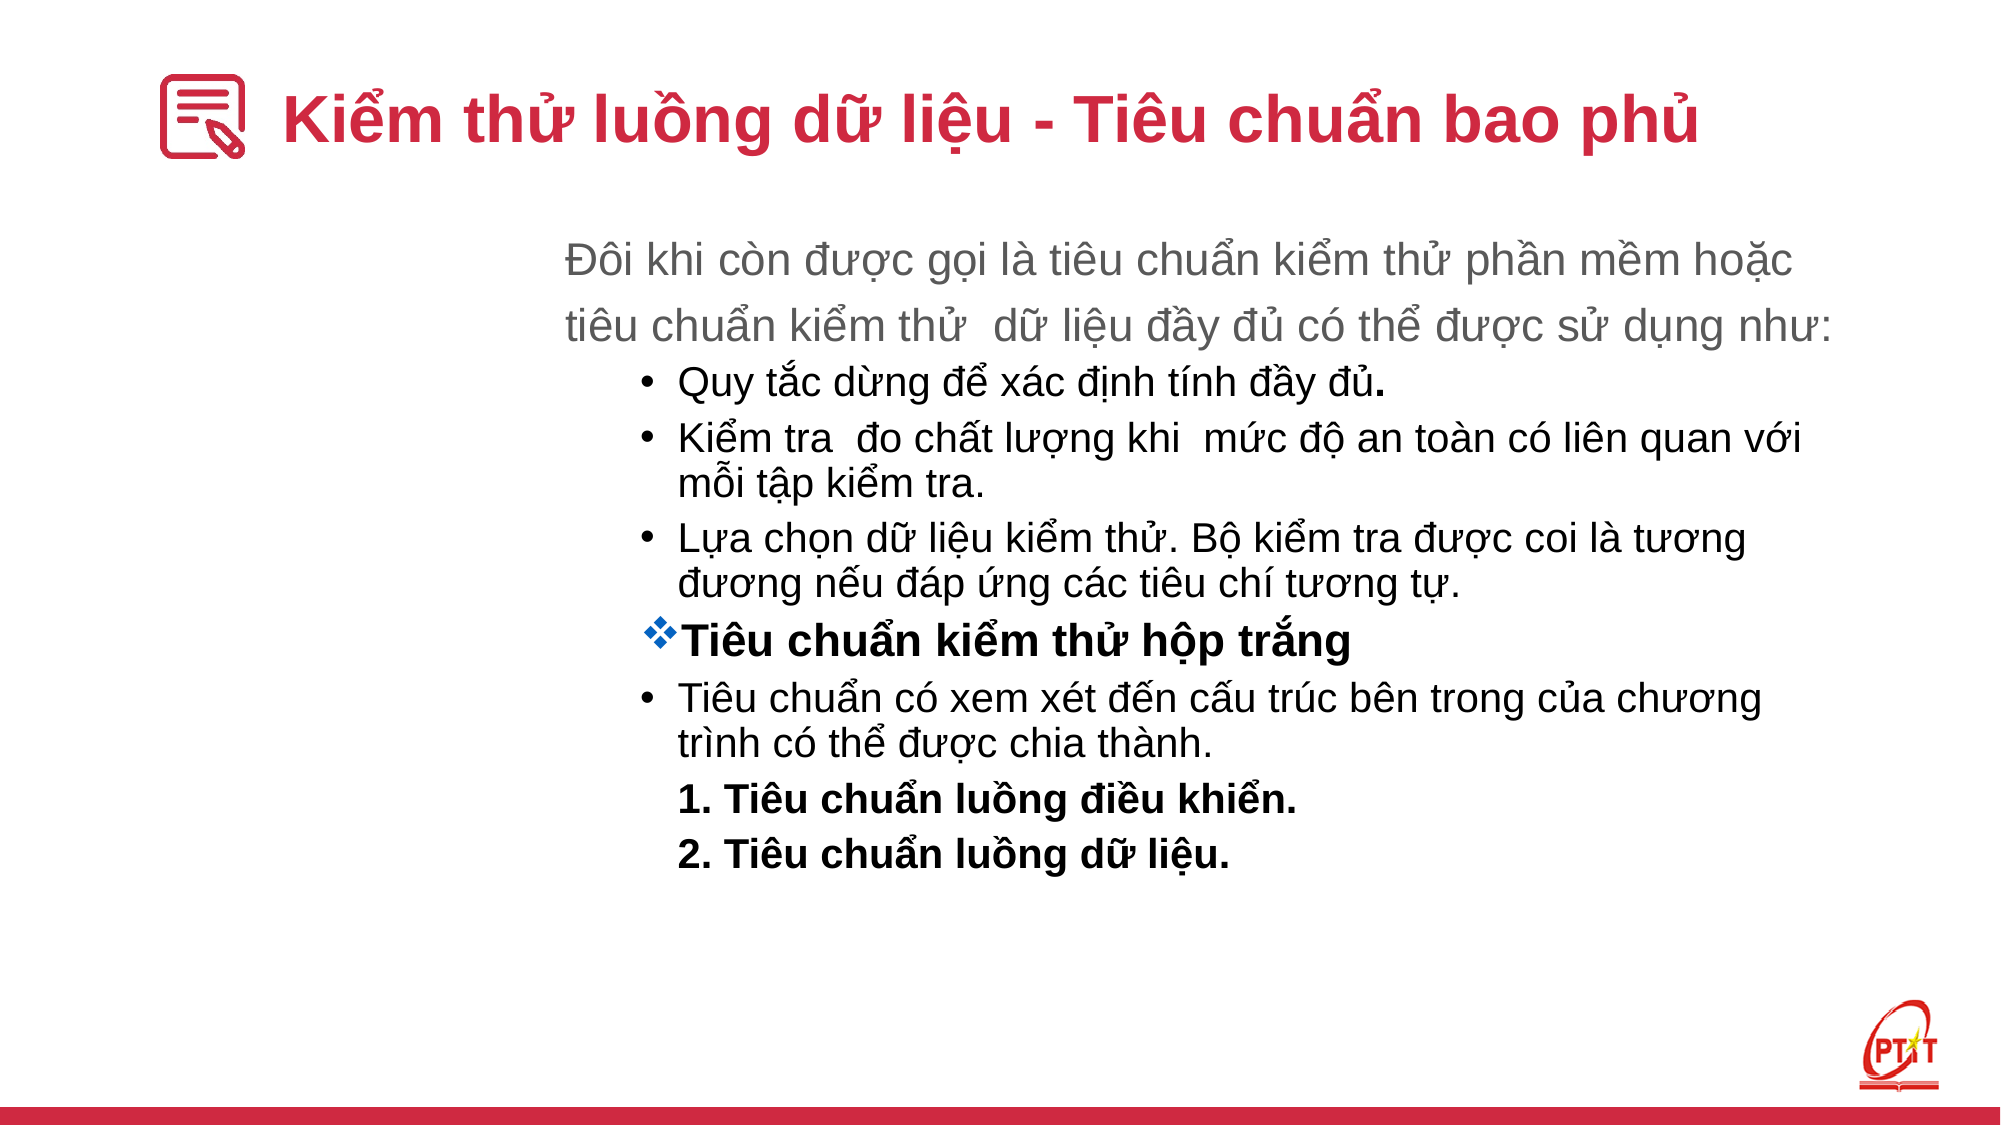

# Kiểm thử luồng dữ liệu - Tiêu chuẩn bao phủ
Đôi khi còn được gọi là tiêu chuẩn kiểm thử phần mềm hoặc tiêu chuẩn kiểm thử  dữ liệu đầy đủ có thể được sử dụng như:
Quy tắc dừng để xác định tính đầy đủ.
Kiểm tra  đo chất lượng khi  mức độ an toàn có liên quan với mỗi tập kiểm tra.
Lựa chọn dữ liệu kiểm thử. Bộ kiểm tra được coi là tương đương nếu đáp ứng các tiêu chí tương tự.
Tiêu chuẩn kiểm thử hộp trắng
Tiêu chuẩn có xem xét đến cấu trúc bên trong của chương trình có thể được chia thành.
	1. Tiêu chuẩn luồng điều khiển.
	2. Tiêu chuẩn luồng dữ liệu.
301